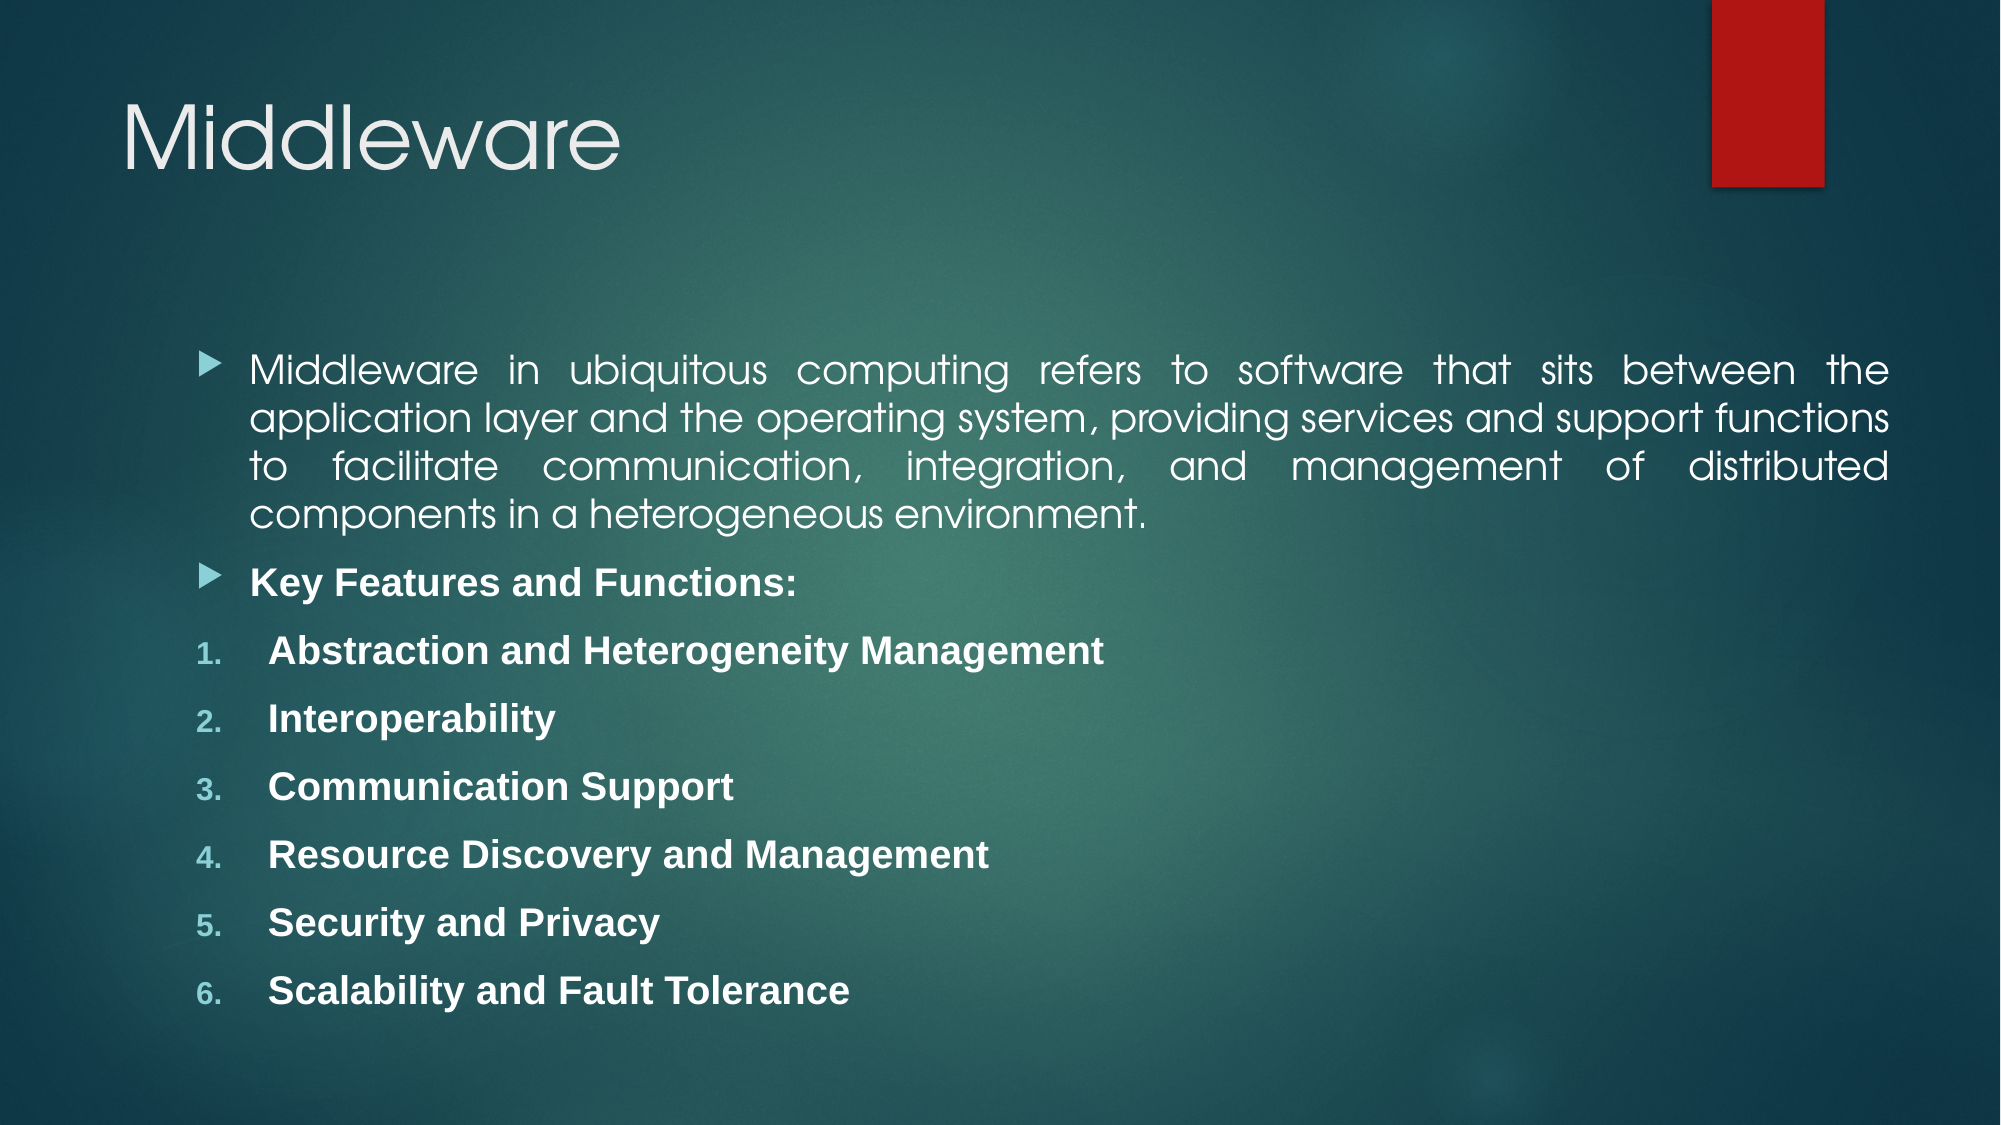

# Middleware
Middleware in ubiquitous computing refers to software that sits between the application layer and the operating system, providing services and support functions to facilitate communication, integration, and management of distributed components in a heterogeneous environment.
Key Features and Functions:
Abstraction and Heterogeneity Management
Interoperability
Communication Support
Resource Discovery and Management
Security and Privacy
Scalability and Fault Tolerance